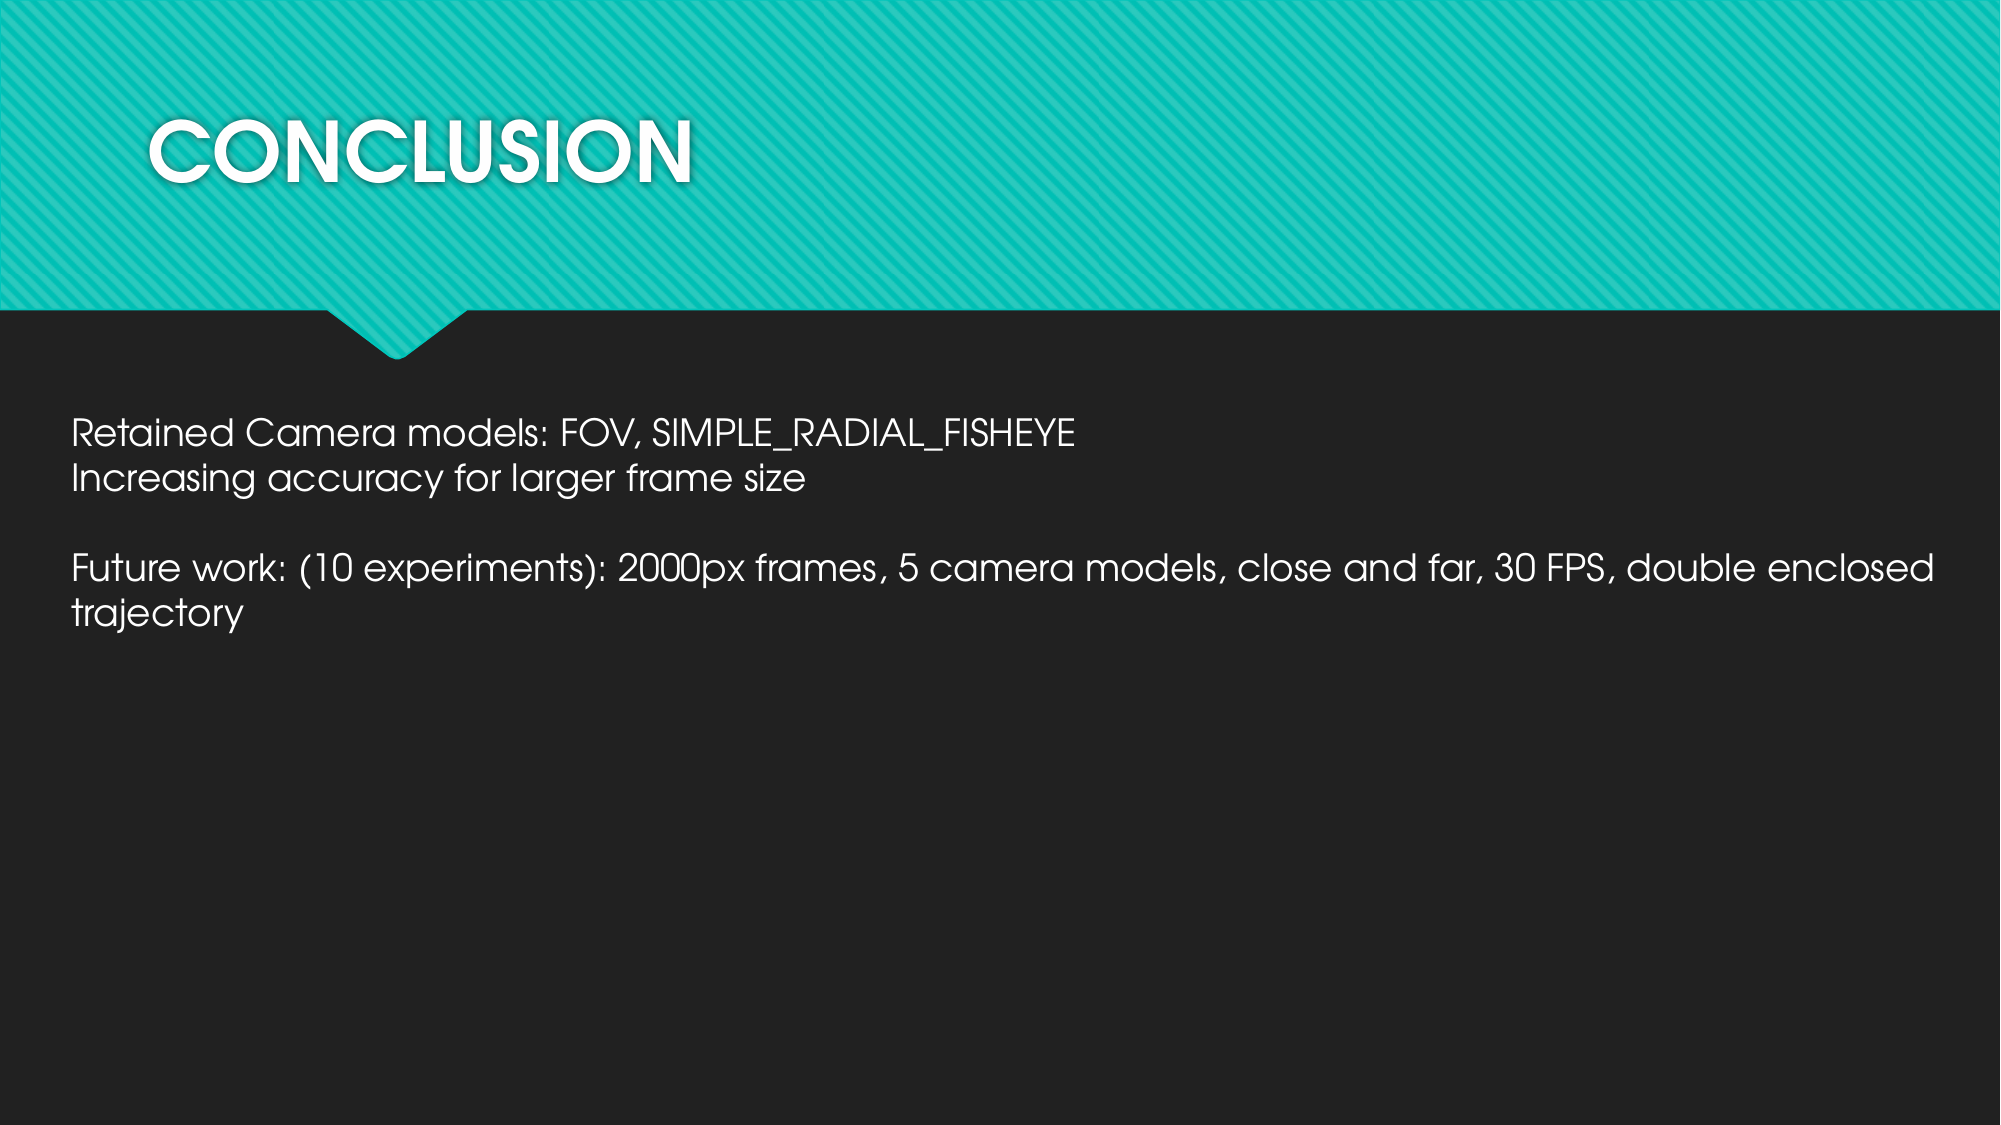

# CONCLUSION
Retained Camera models: FOV, SIMPLE_RADIAL_FISHEYE
Increasing accuracy for larger frame size

Future work: (10 experiments): 2000px frames, 5 camera models, close and far, 30 FPS, double enclosed trajectory